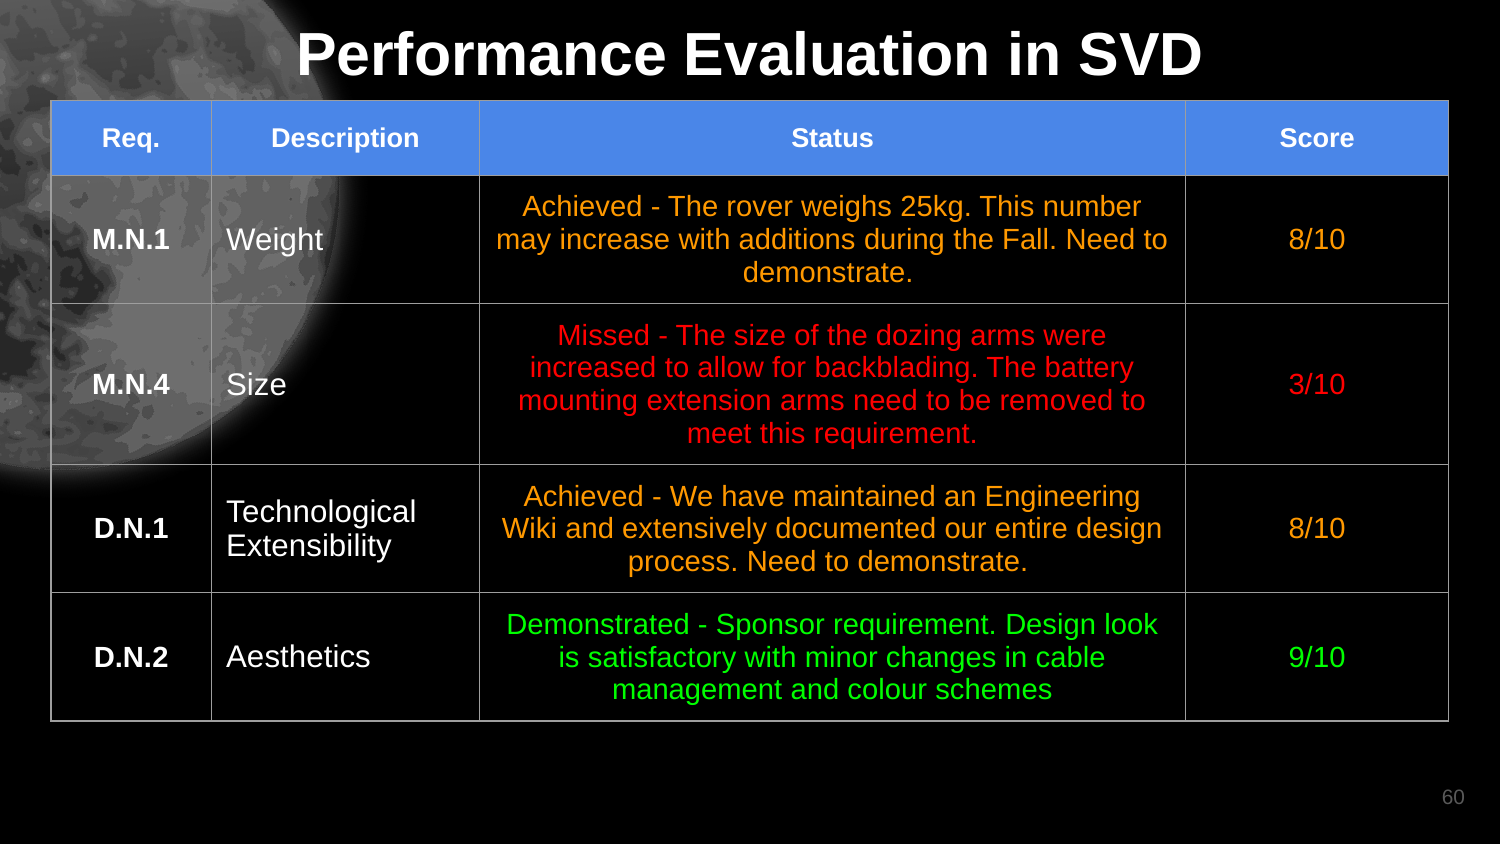

# Performance Evaluation in SVD
| Req. | Description | Status | Score |
| --- | --- | --- | --- |
| M.N.1 | Weight | Achieved - The rover weighs 25kg. This number may increase with additions during the Fall. Need to demonstrate. | 8/10 |
| M.N.4 | Size | Missed - The size of the dozing arms were increased to allow for backblading. The battery mounting extension arms need to be removed to meet this requirement. | 3/10 |
| D.N.1 | Technological Extensibility | Achieved - We have maintained an Engineering Wiki and extensively documented our entire design process. Need to demonstrate. | 8/10 |
| D.N.2 | Aesthetics | Demonstrated - Sponsor requirement. Design look is satisfactory with minor changes in cable management and colour schemes | 9/10 |
60